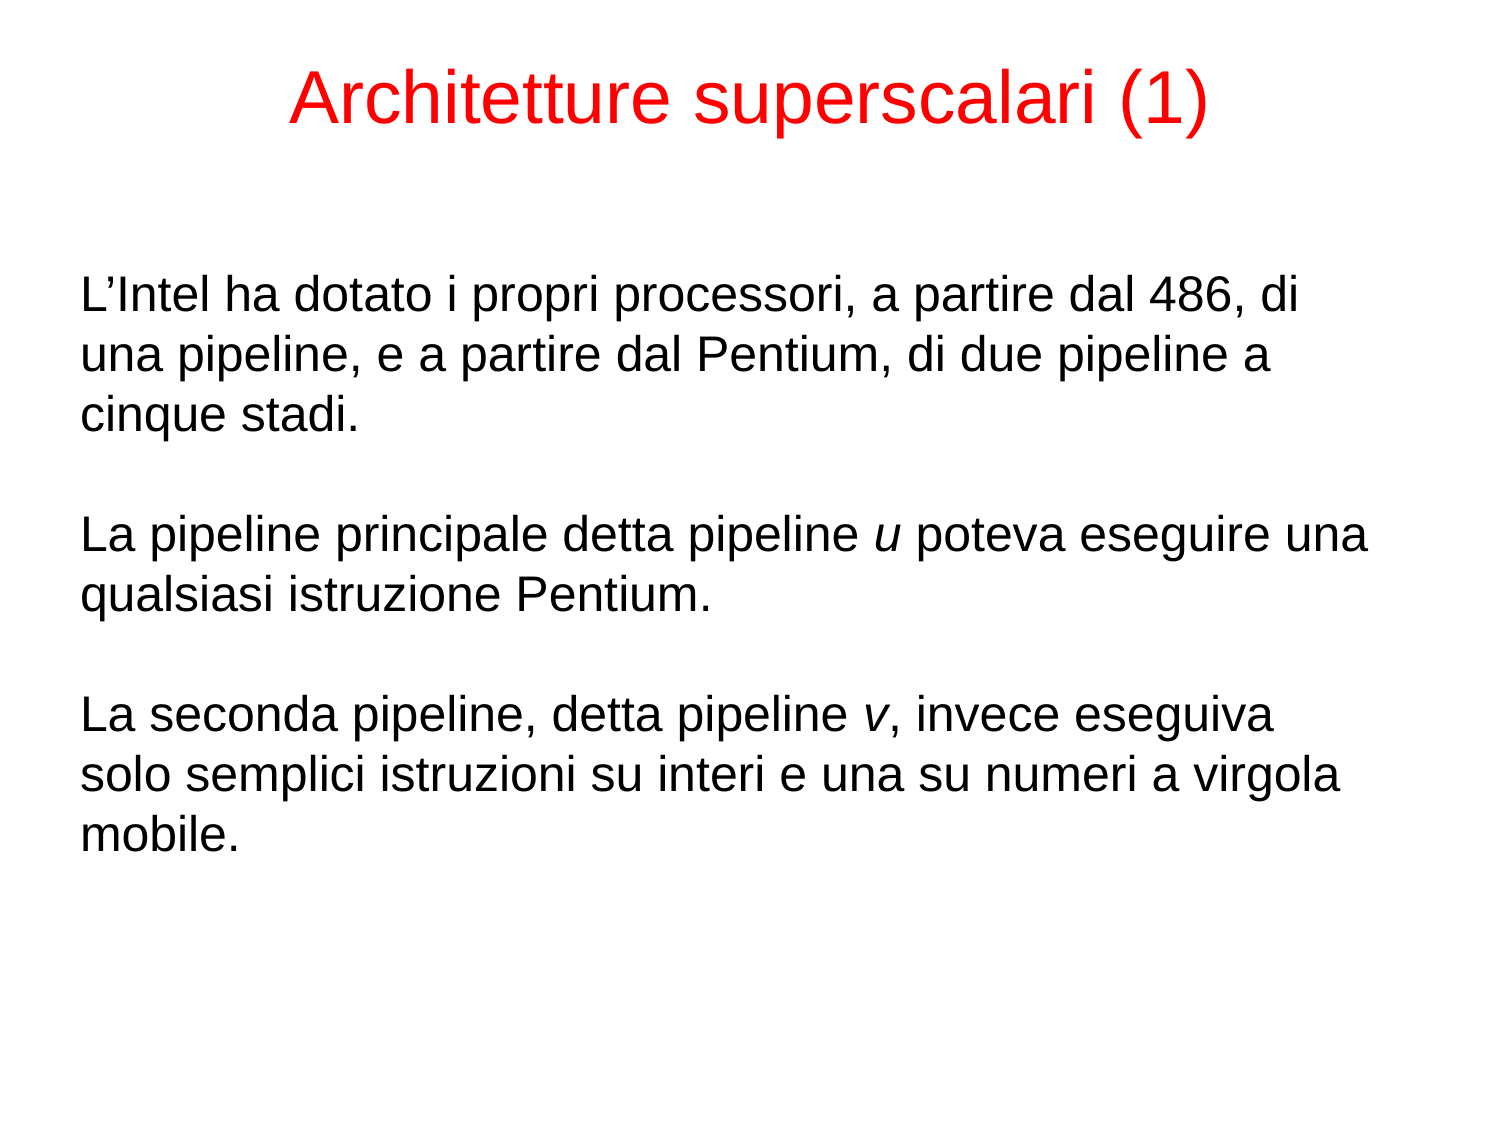

# Architetture superscalari (1)
L’Intel ha dotato i propri processori, a partire dal 486, di una pipeline, e a partire dal Pentium, di due pipeline a cinque stadi.

La pipeline principale detta pipeline u poteva eseguire una qualsiasi istruzione Pentium.

La seconda pipeline, detta pipeline v, invece eseguiva solo semplici istruzioni su interi e una su numeri a virgola mobile.